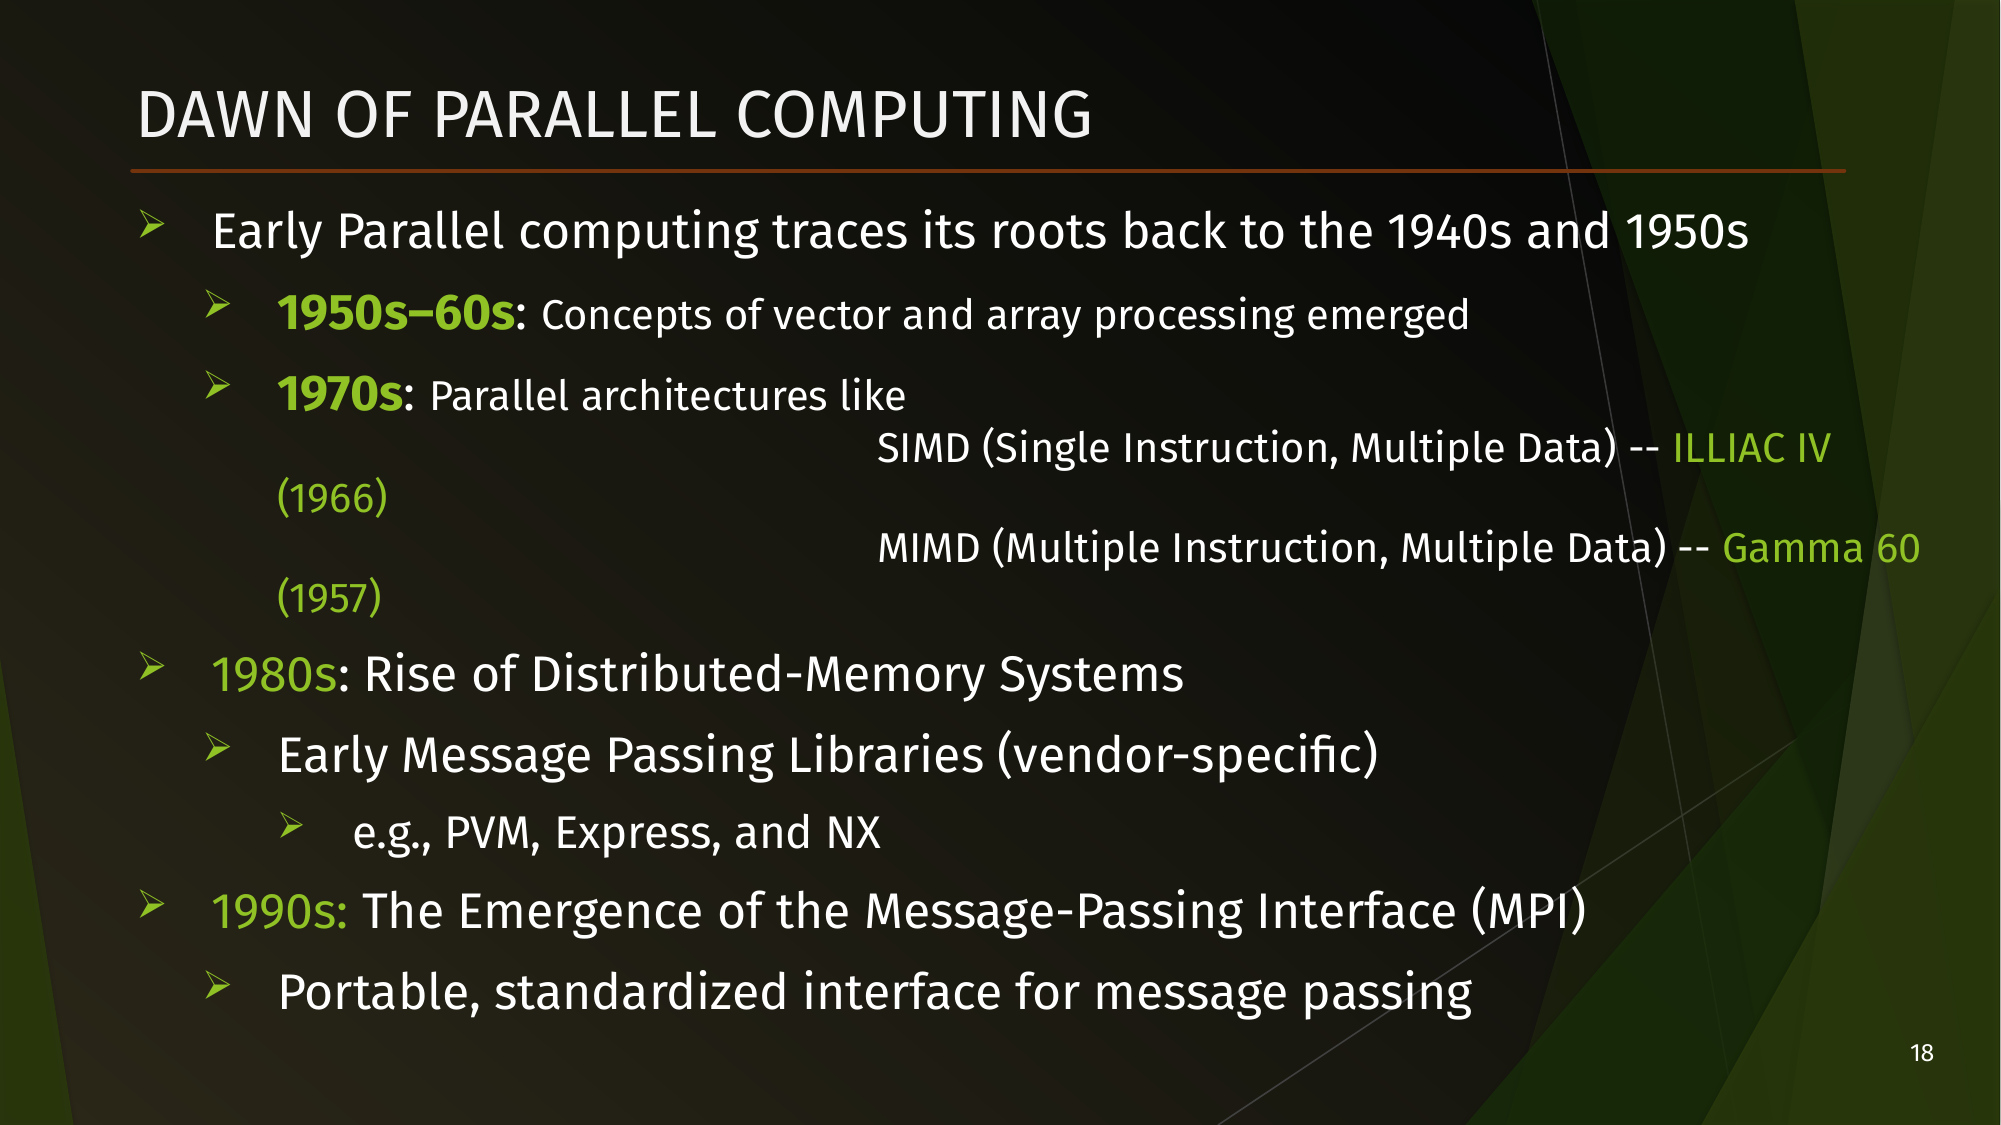

# Dawn of Parallel Computing

Early Parallel computing traces its roots back to the 1940s and 1950s
1950s–60s: Concepts of vector and array processing emerged
1970s: Parallel architectures like
				SIMD (Single Instruction, Multiple Data) -- ILLIAC IV (1966)
				MIMD (Multiple Instruction, Multiple Data) -- Gamma 60 (1957)
1980s: Rise of Distributed-Memory Systems
Early Message Passing Libraries (vendor-specific)
e.g., PVM, Express, and NX
1990s: The Emergence of the Message-Passing Interface (MPI)
Portable, standardized interface for message passing
18